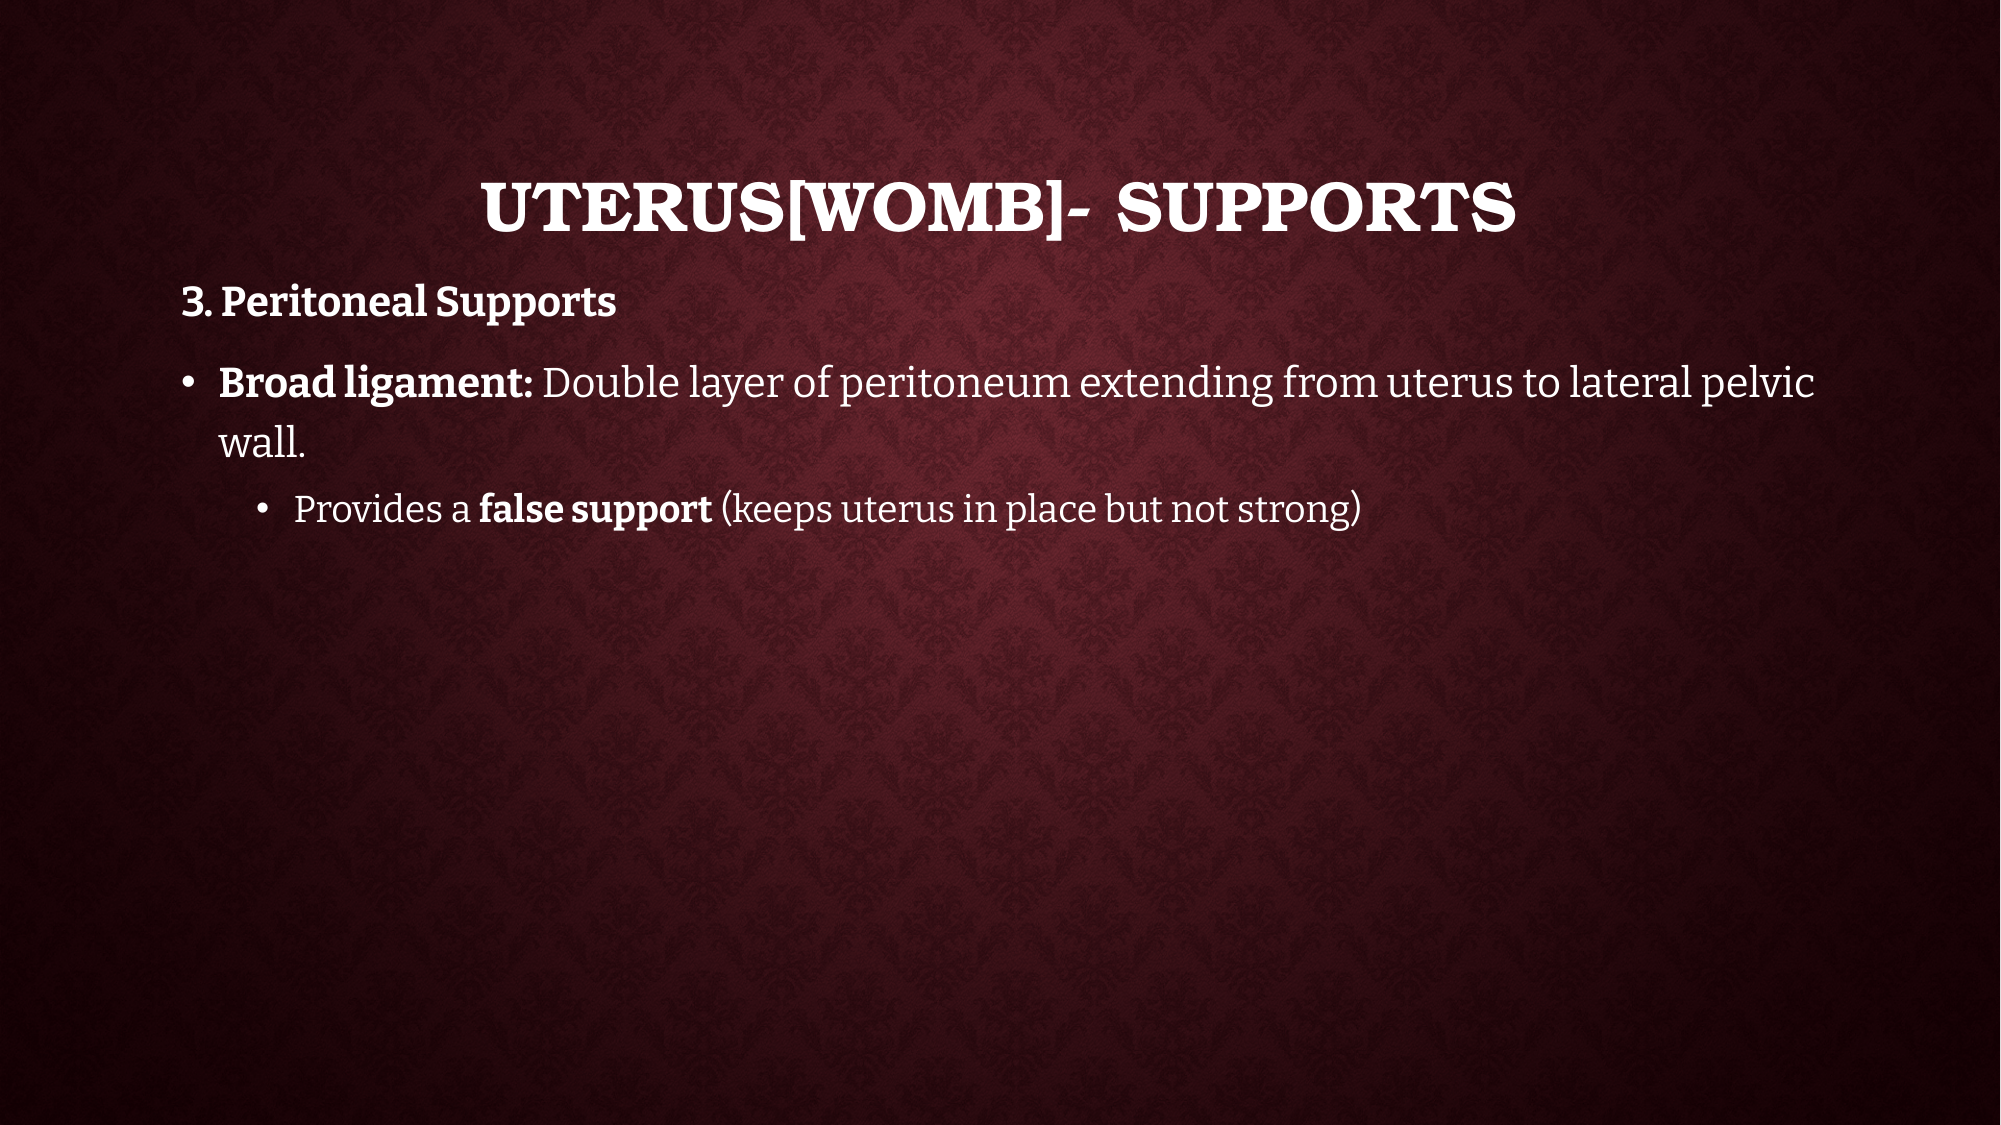

# Uterus[womb]- Supports
3. Peritoneal Supports
Broad ligament: Double layer of peritoneum extending from uterus to lateral pelvic wall.
Provides a false support (keeps uterus in place but not strong)